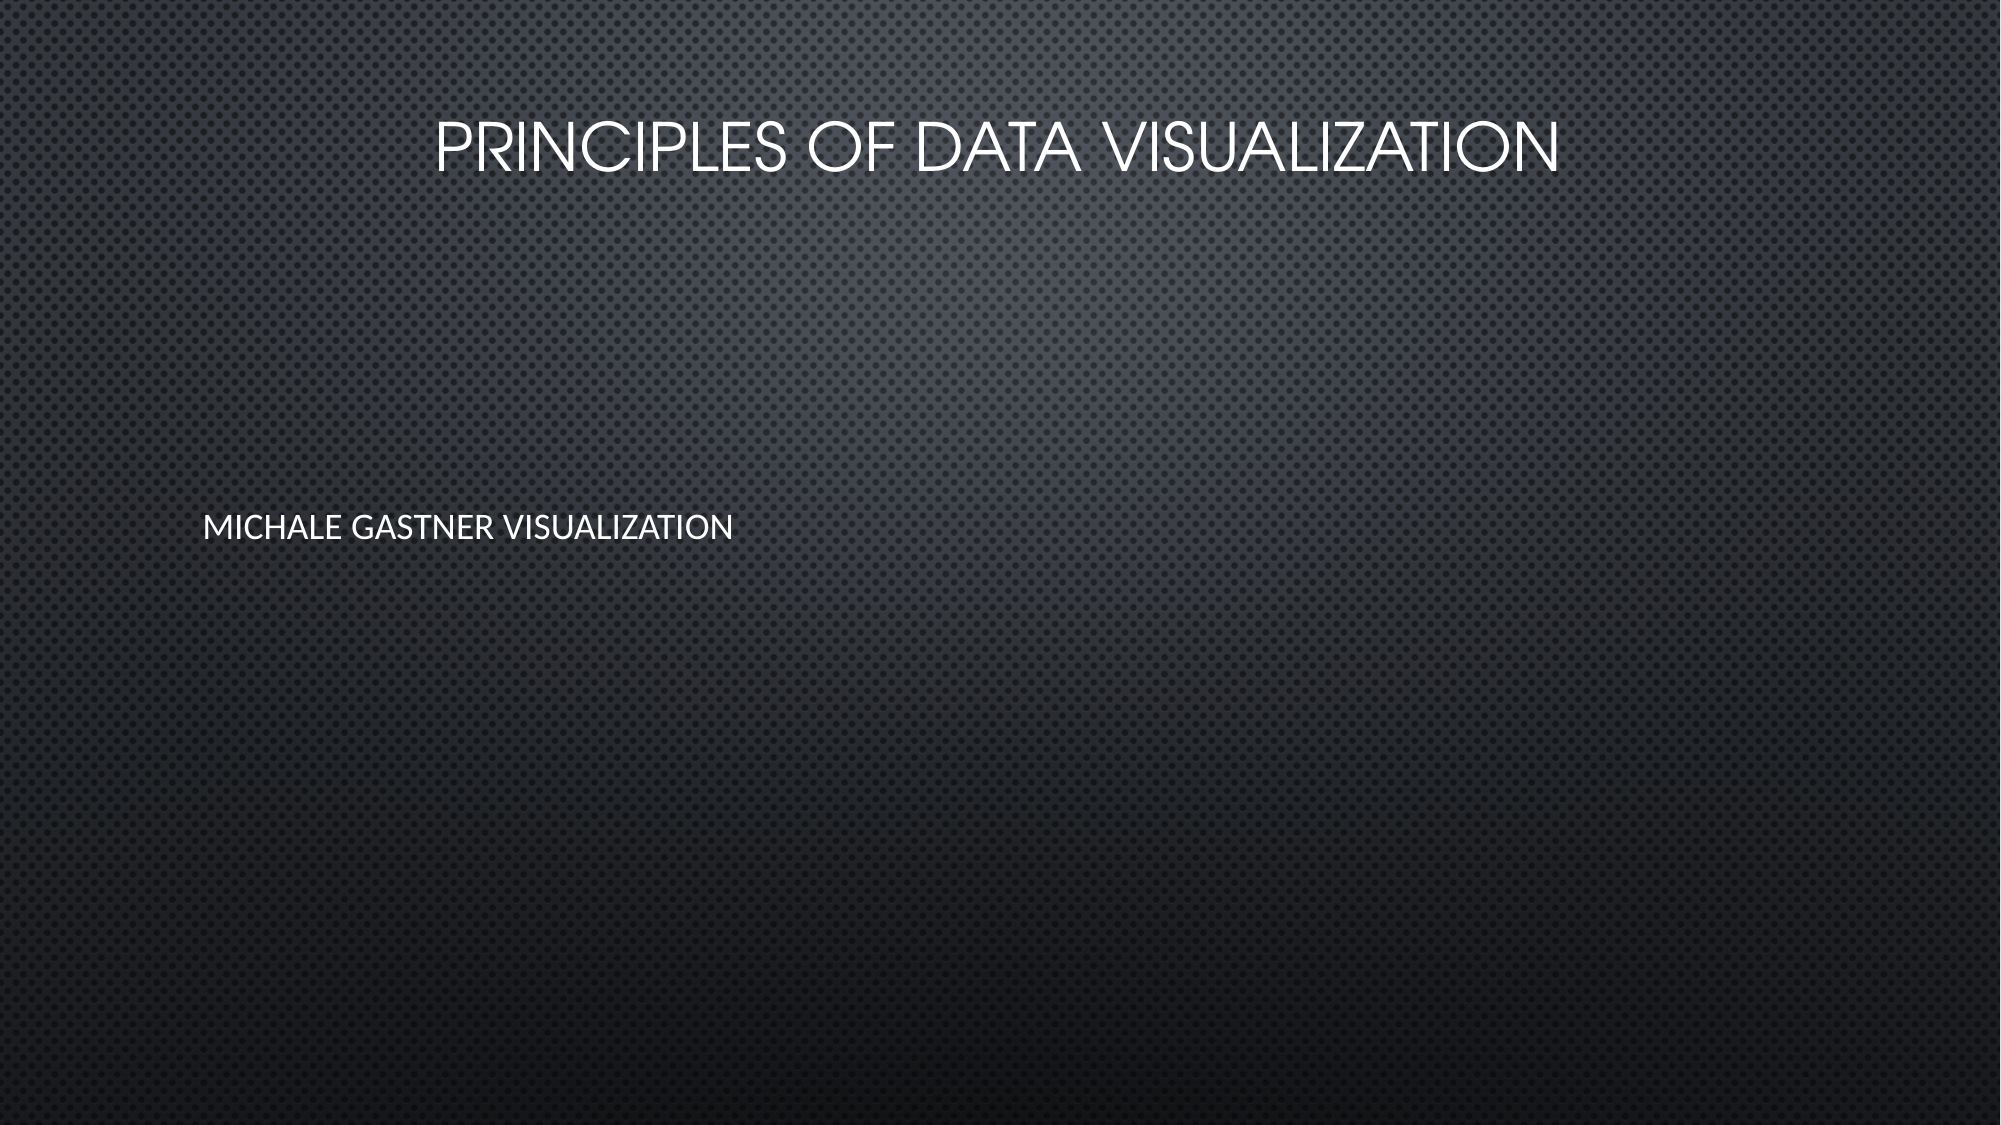

Principles of data visualization
# Michale gastner visualization